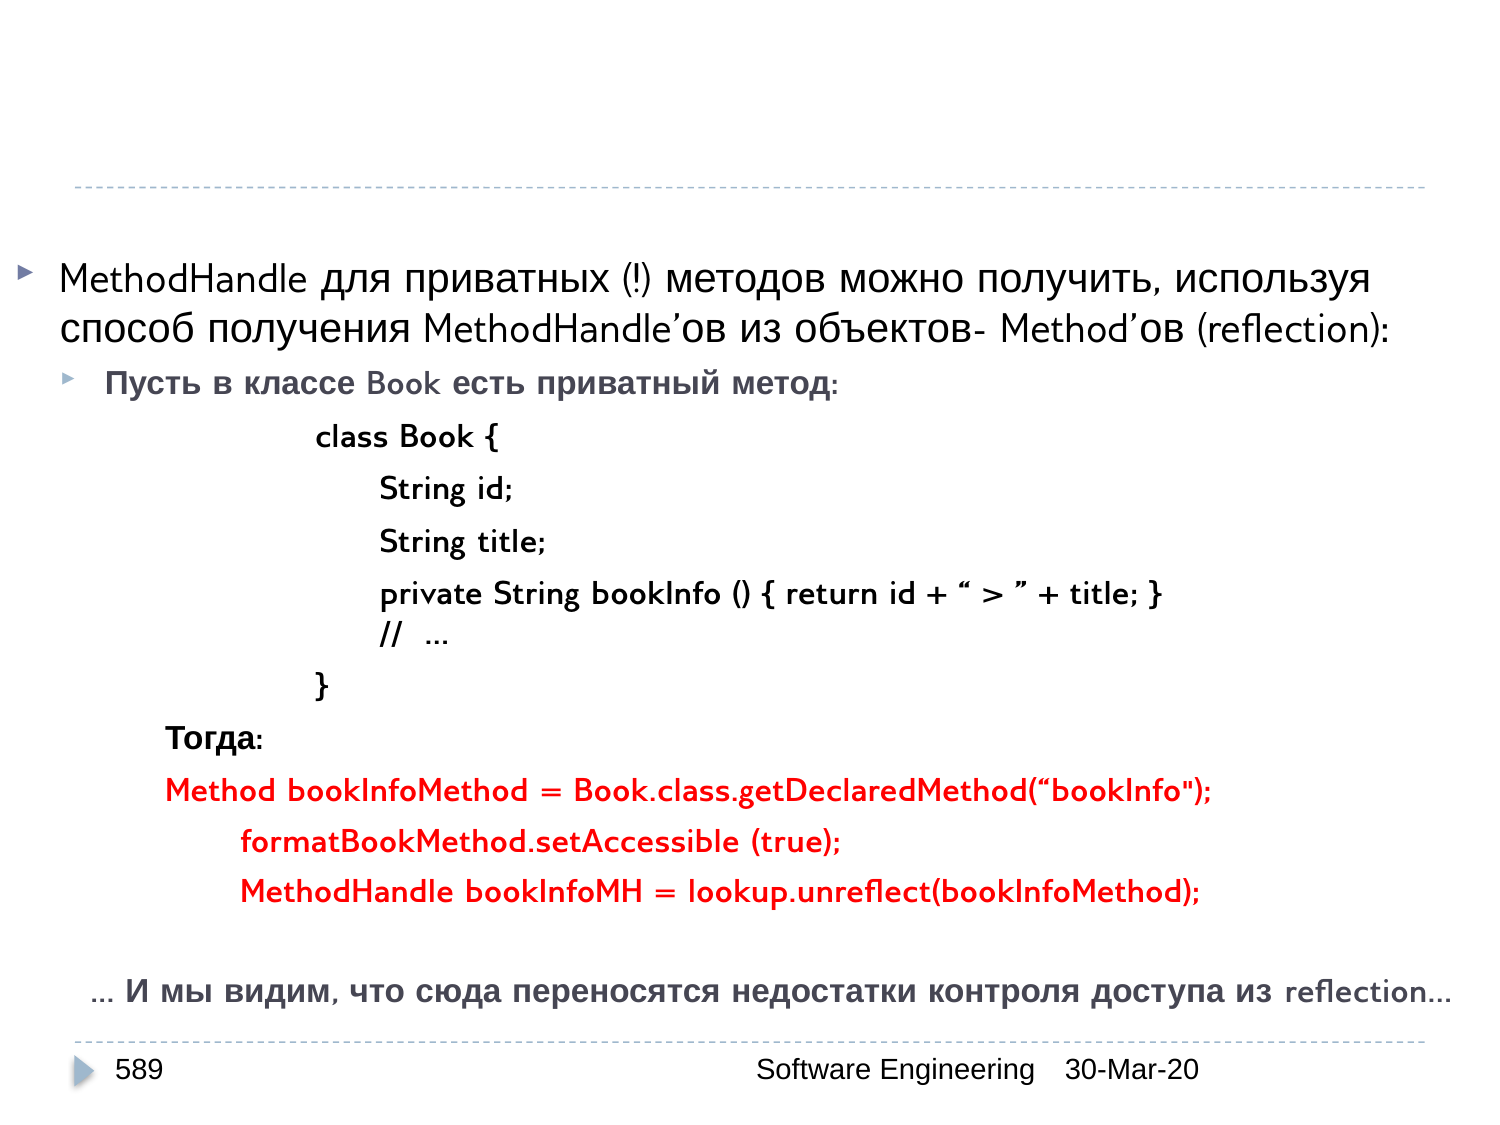

MethodHandle для приватных (!) методов можно получить, используя способ получения MethodHandle’ов из объектов- Method’ов (reflection):
Пусть в классе Book есть приватный метод:
		class Book {
		      String id;
		      String title;
		      private String bookInfo () { return id + “ > ” + title; }	    			      //  …
		}
	Тогда:
	Method bookInfoMethod = Book.class.getDeclaredMethod(“bookInfo");
	formatBookMethod.setAccessible (true);
 	MethodHandle bookInfoMH = lookup.unreflect(bookInfoMethod);

... И мы видим, что сюда переносятся недостатки контроля доступа из reflection…

589
Software Engineering
30-Mar-20